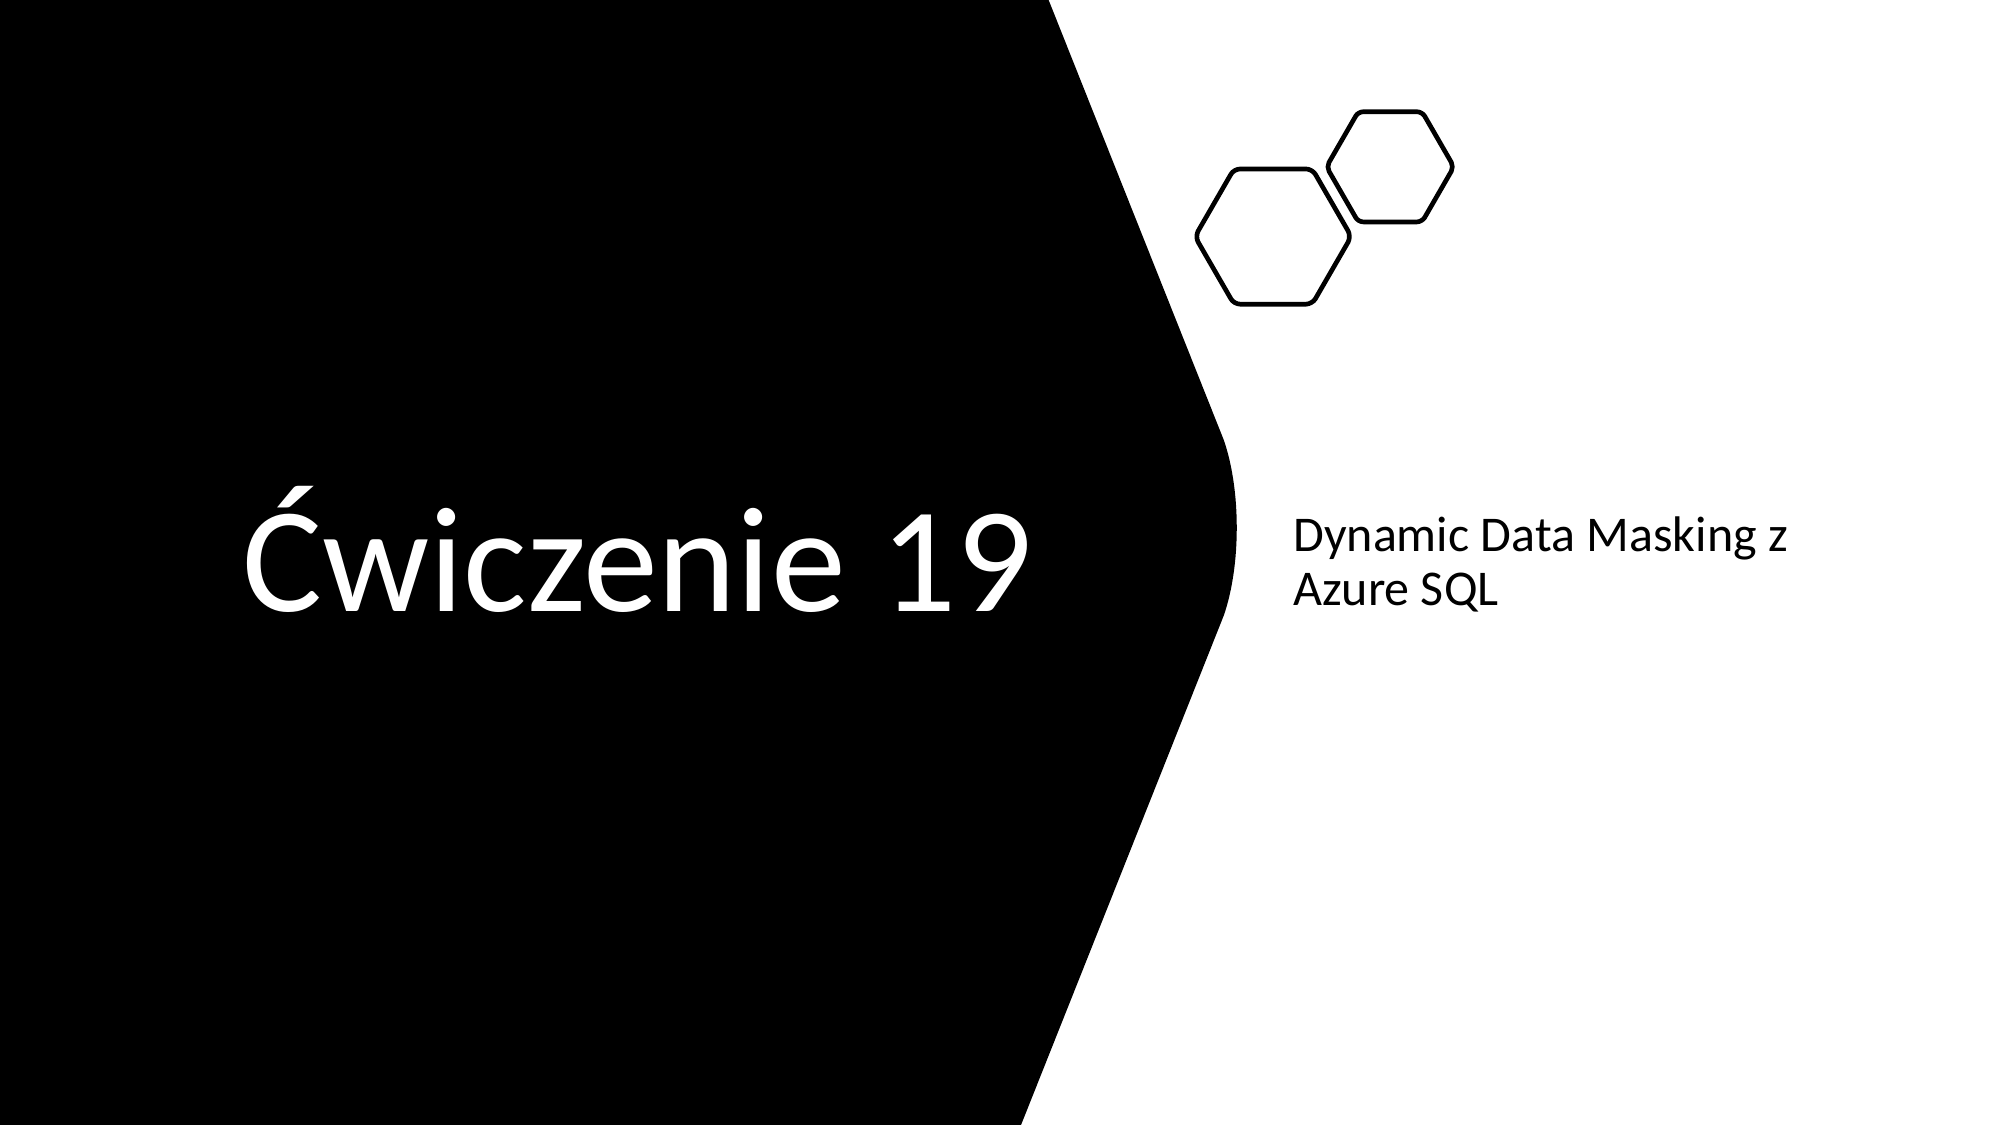

# Ćwiczenie 19
Dynamic Data Masking z Azure SQL